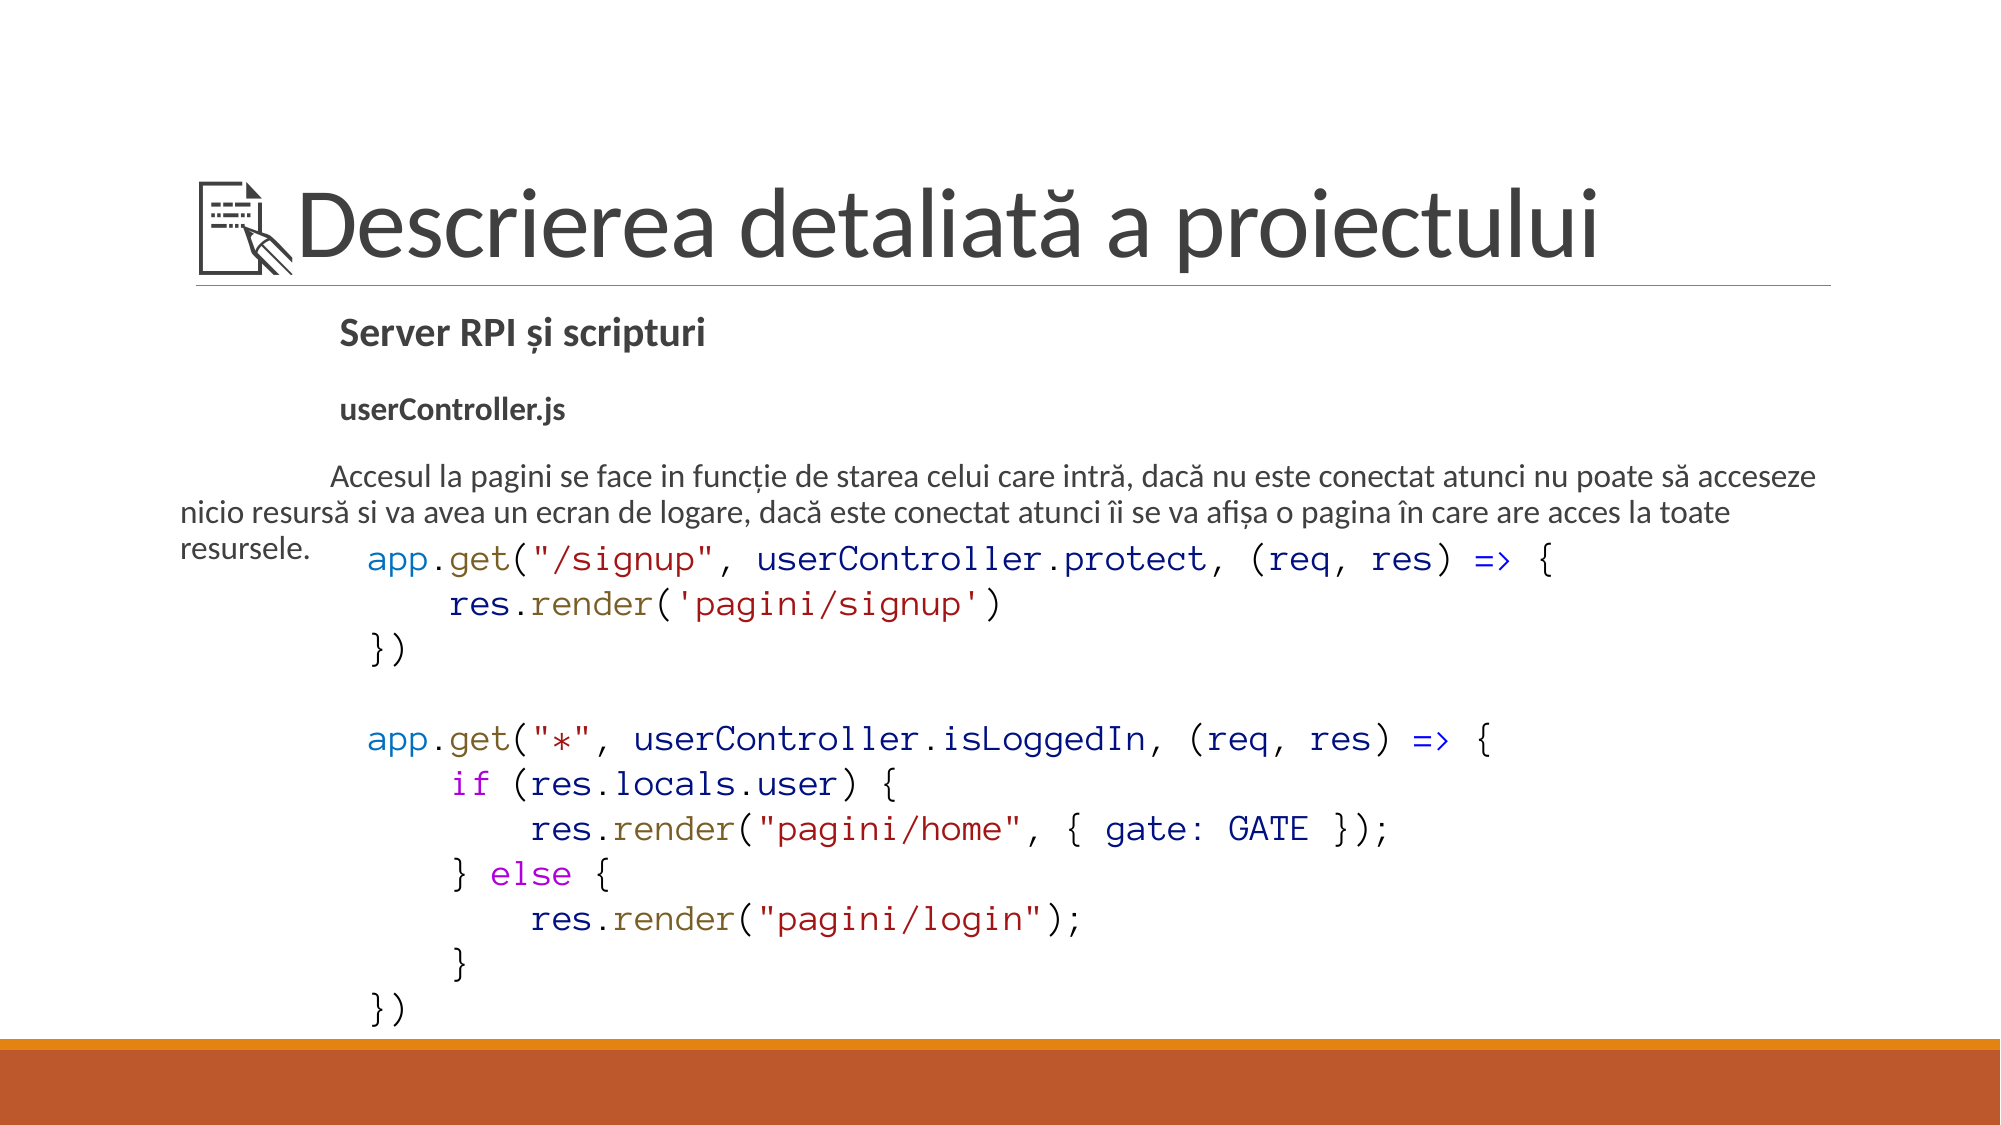

# 📝Descrierea detaliată a proiectului
	 Server RPI și scripturi
	 userController.js
	Accesul la pagini se face in funcție de starea celui care intră, dacă nu este conectat atunci nu poate să acceseze nicio resursă si va avea un ecran de logare, dacă este conectat atunci îi se va afișa o pagina în care are acces la toate resursele.

app.get("/signup", userController.protect, (req, res) => {
    res.render('pagini/signup')
})
app.get("*", userController.isLoggedIn, (req, res) => {
    if (res.locals.user) {
        res.render("pagini/home", { gate: GATE });
    } else {
        res.render("pagini/login");
    }
})